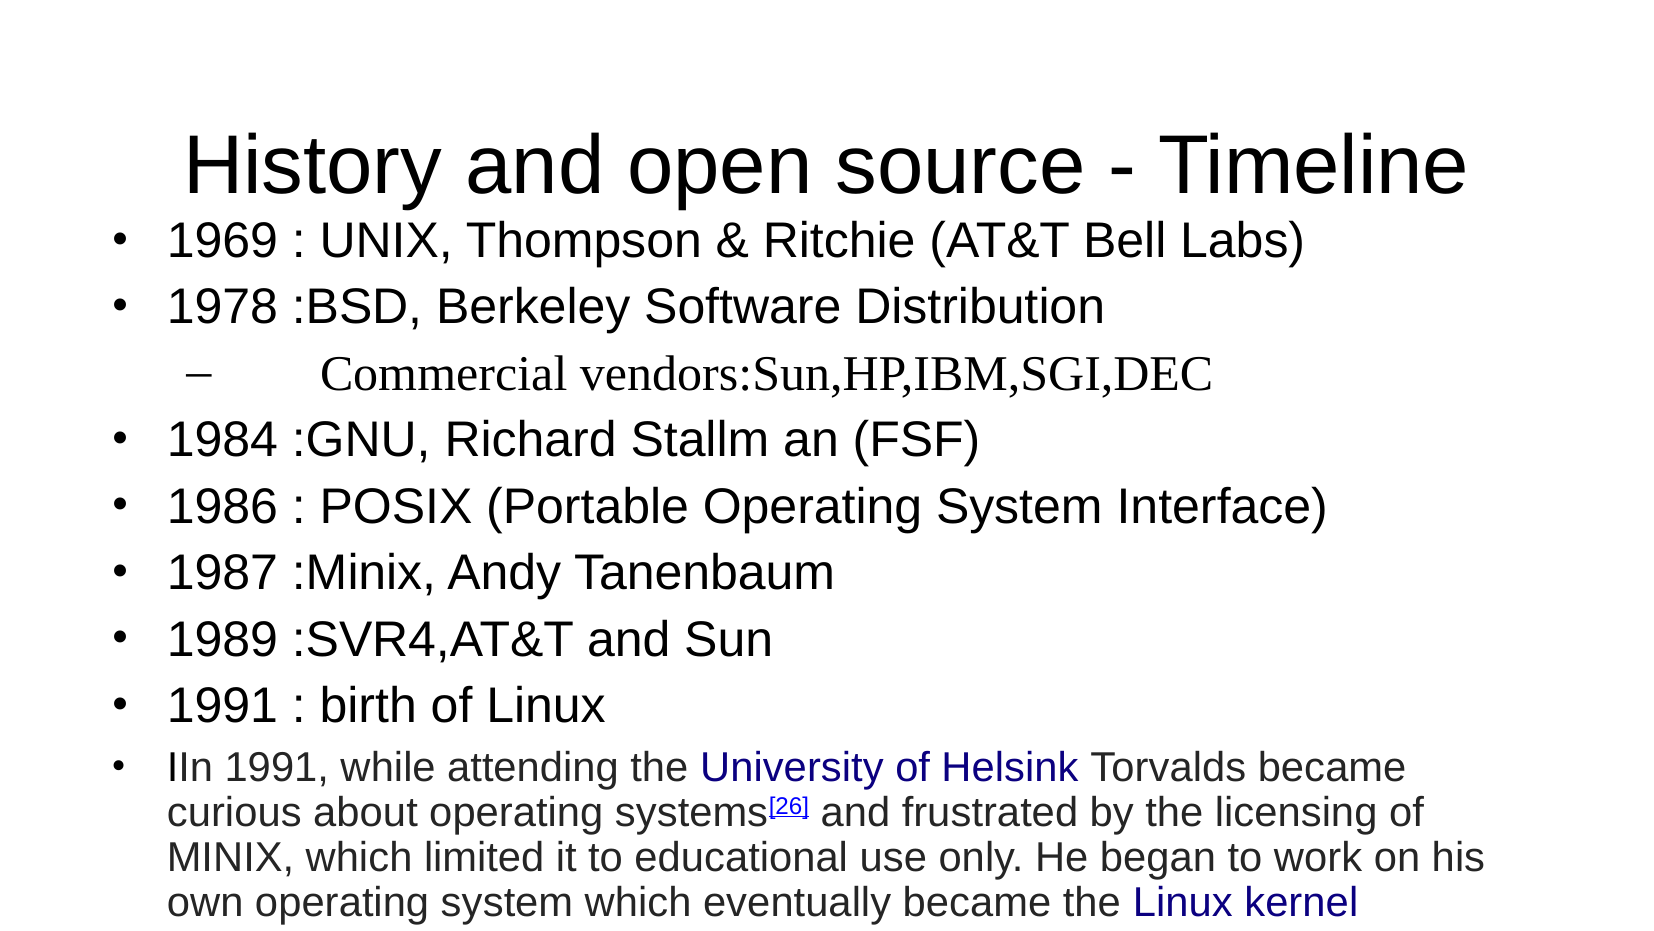

History and open source - Timeline
1969 : UNIX, Thompson & Ritchie (AT&T Bell Labs)
1978 :BSD, Berkeley Software Distribution
       Commercial vendors:Sun,HP,IBM,SGI,DEC
1984 :GNU, Richard Stallm an (FSF)
1986 : POSIX (Portable Operating System Interface)
1987 :Minix, Andy Tanenbaum
1989 :SVR4,AT&T and Sun
1991 : birth of Linux
IIn 1991, while attending the University of Helsink Torvalds became curious about operating systems[26] and frustrated by the licensing of MINIX, which limited it to educational use only. He began to work on his own operating system which eventually became the Linux kernel